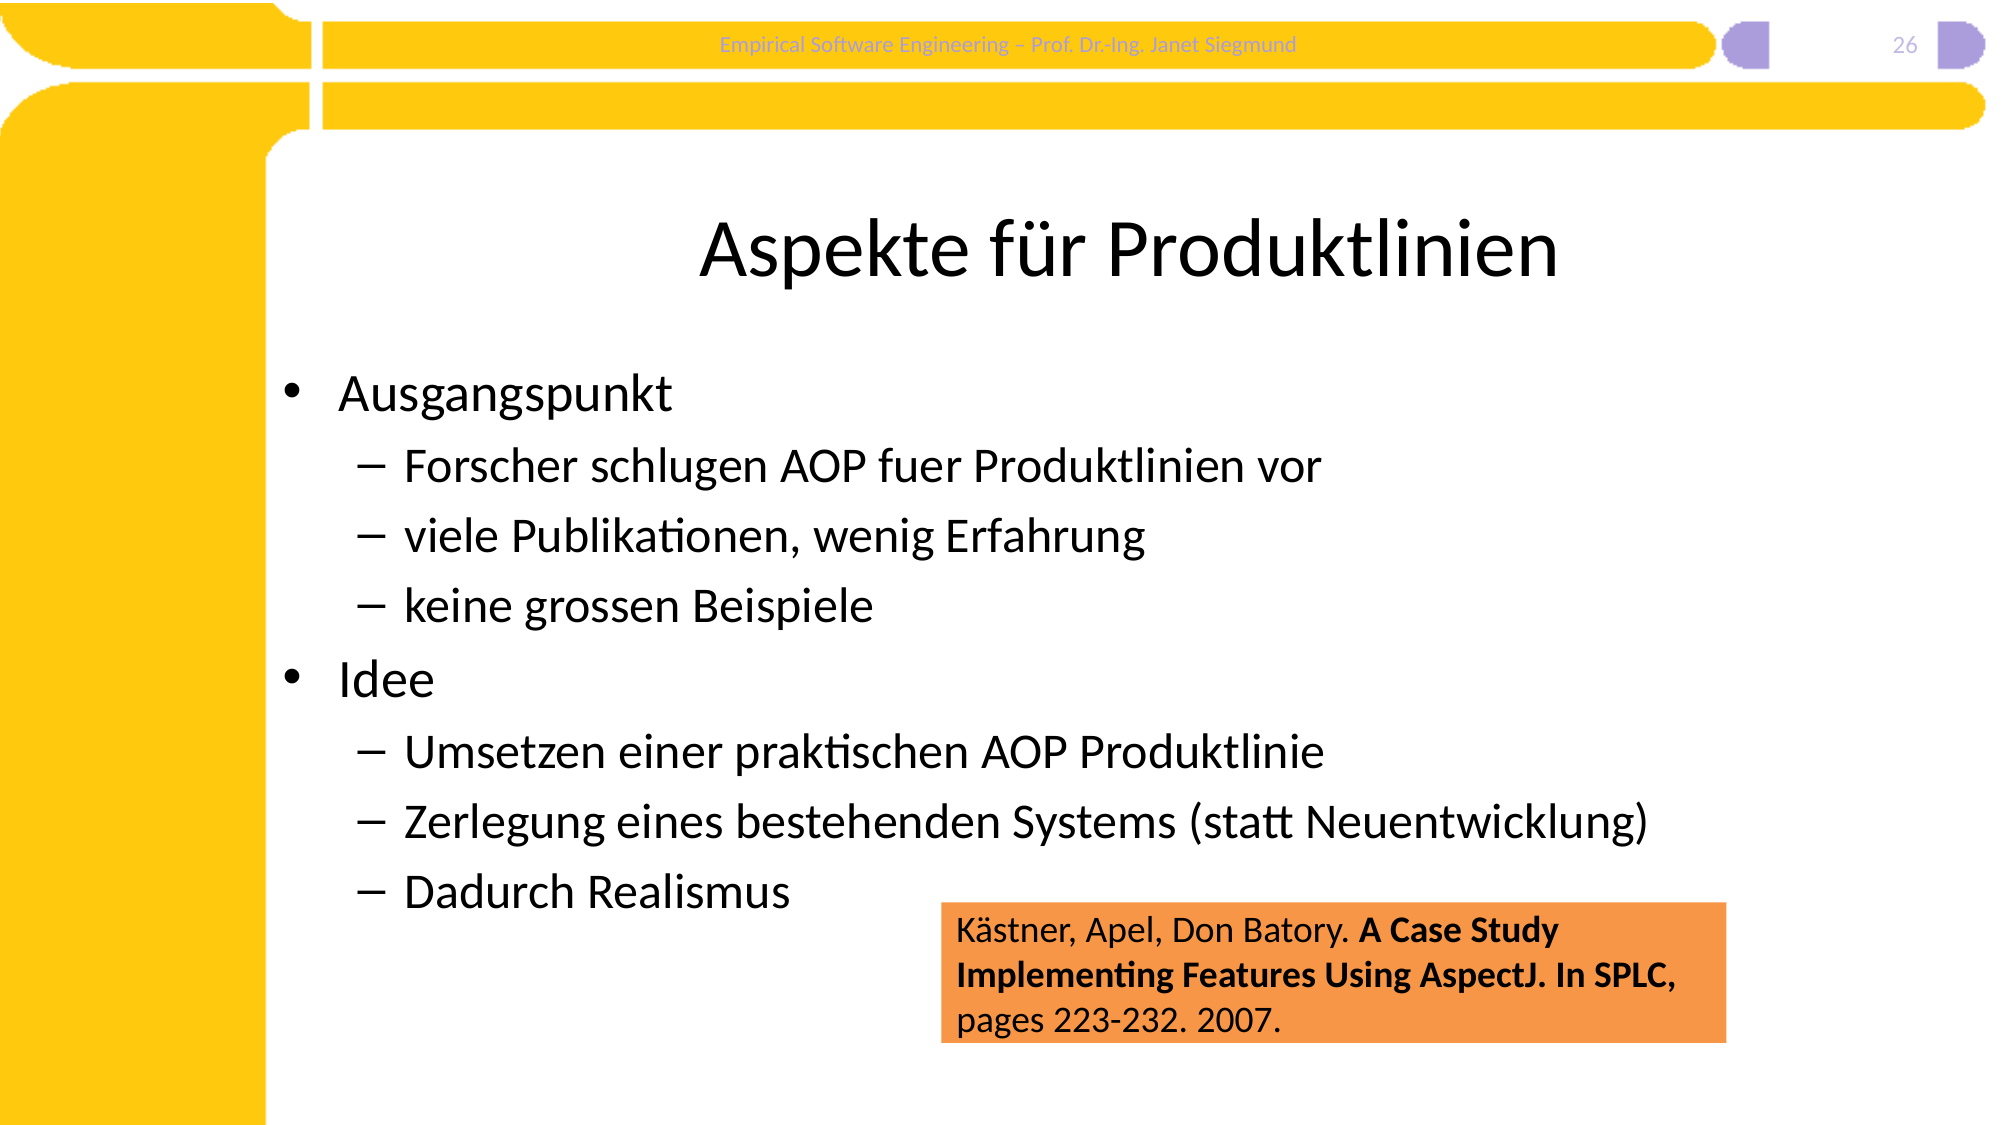

26
# Aspekte für Produktlinien
Ausgangspunkt
Forscher schlugen AOP fuer Produktlinien vor
viele Publikationen, wenig Erfahrung
keine grossen Beispiele
Idee
Umsetzen einer praktischen AOP Produktlinie
Zerlegung eines bestehenden Systems (statt Neuentwicklung)
Dadurch Realismus
Kästner, Apel, Don Batory. A Case Study
Implementing Features Using AspectJ. In SPLC,
pages 223-232. 2007.